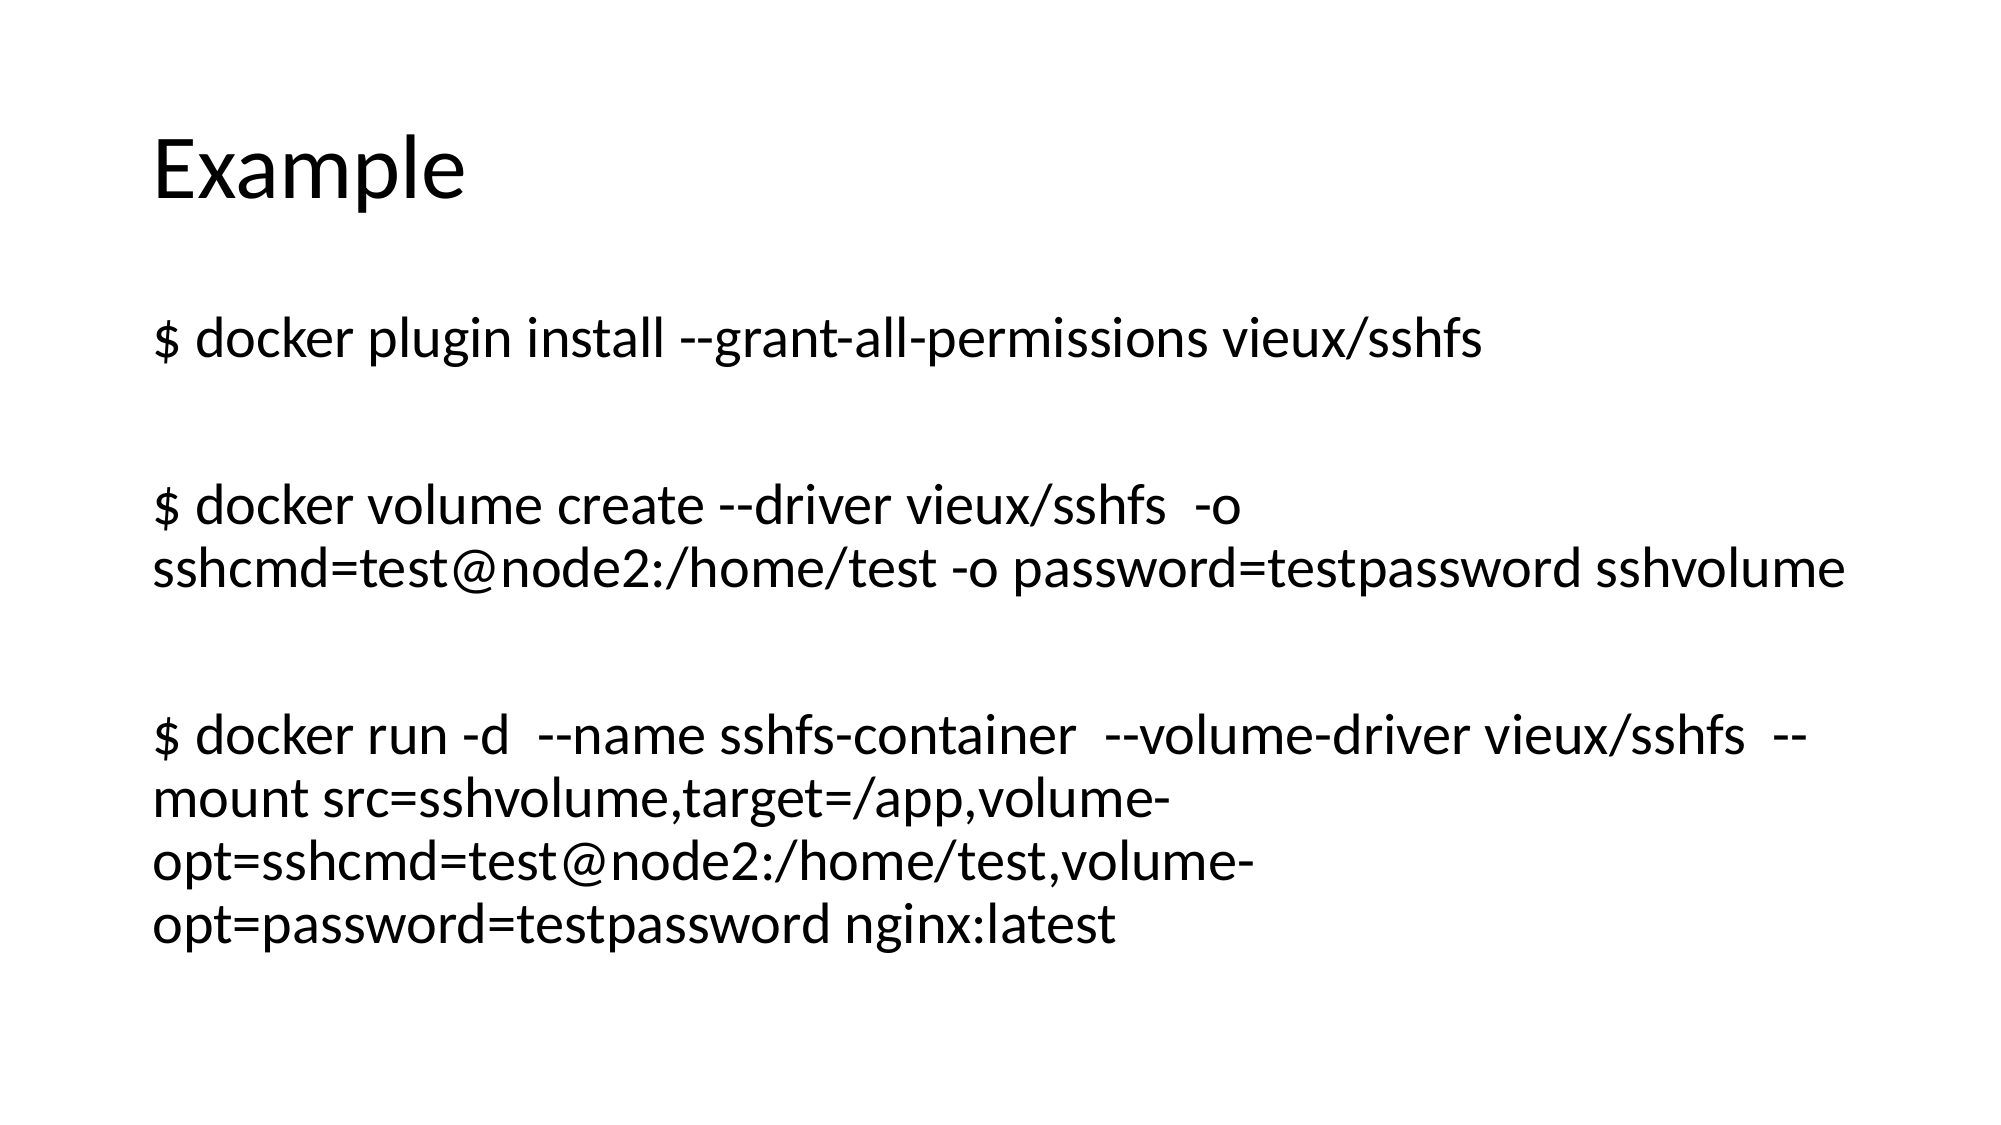

# Example
$ docker plugin install --grant-all-permissions vieux/sshfs

$ docker volume create --driver vieux/sshfs  -o sshcmd=test@node2:/home/test -o password=testpassword sshvolume

$ docker run -d  --name sshfs-container  --volume-driver vieux/sshfs  --mount src=sshvolume,target=/app,volume-opt=sshcmd=test@node2:/home/test,volume-opt=password=testpassword nginx:latest